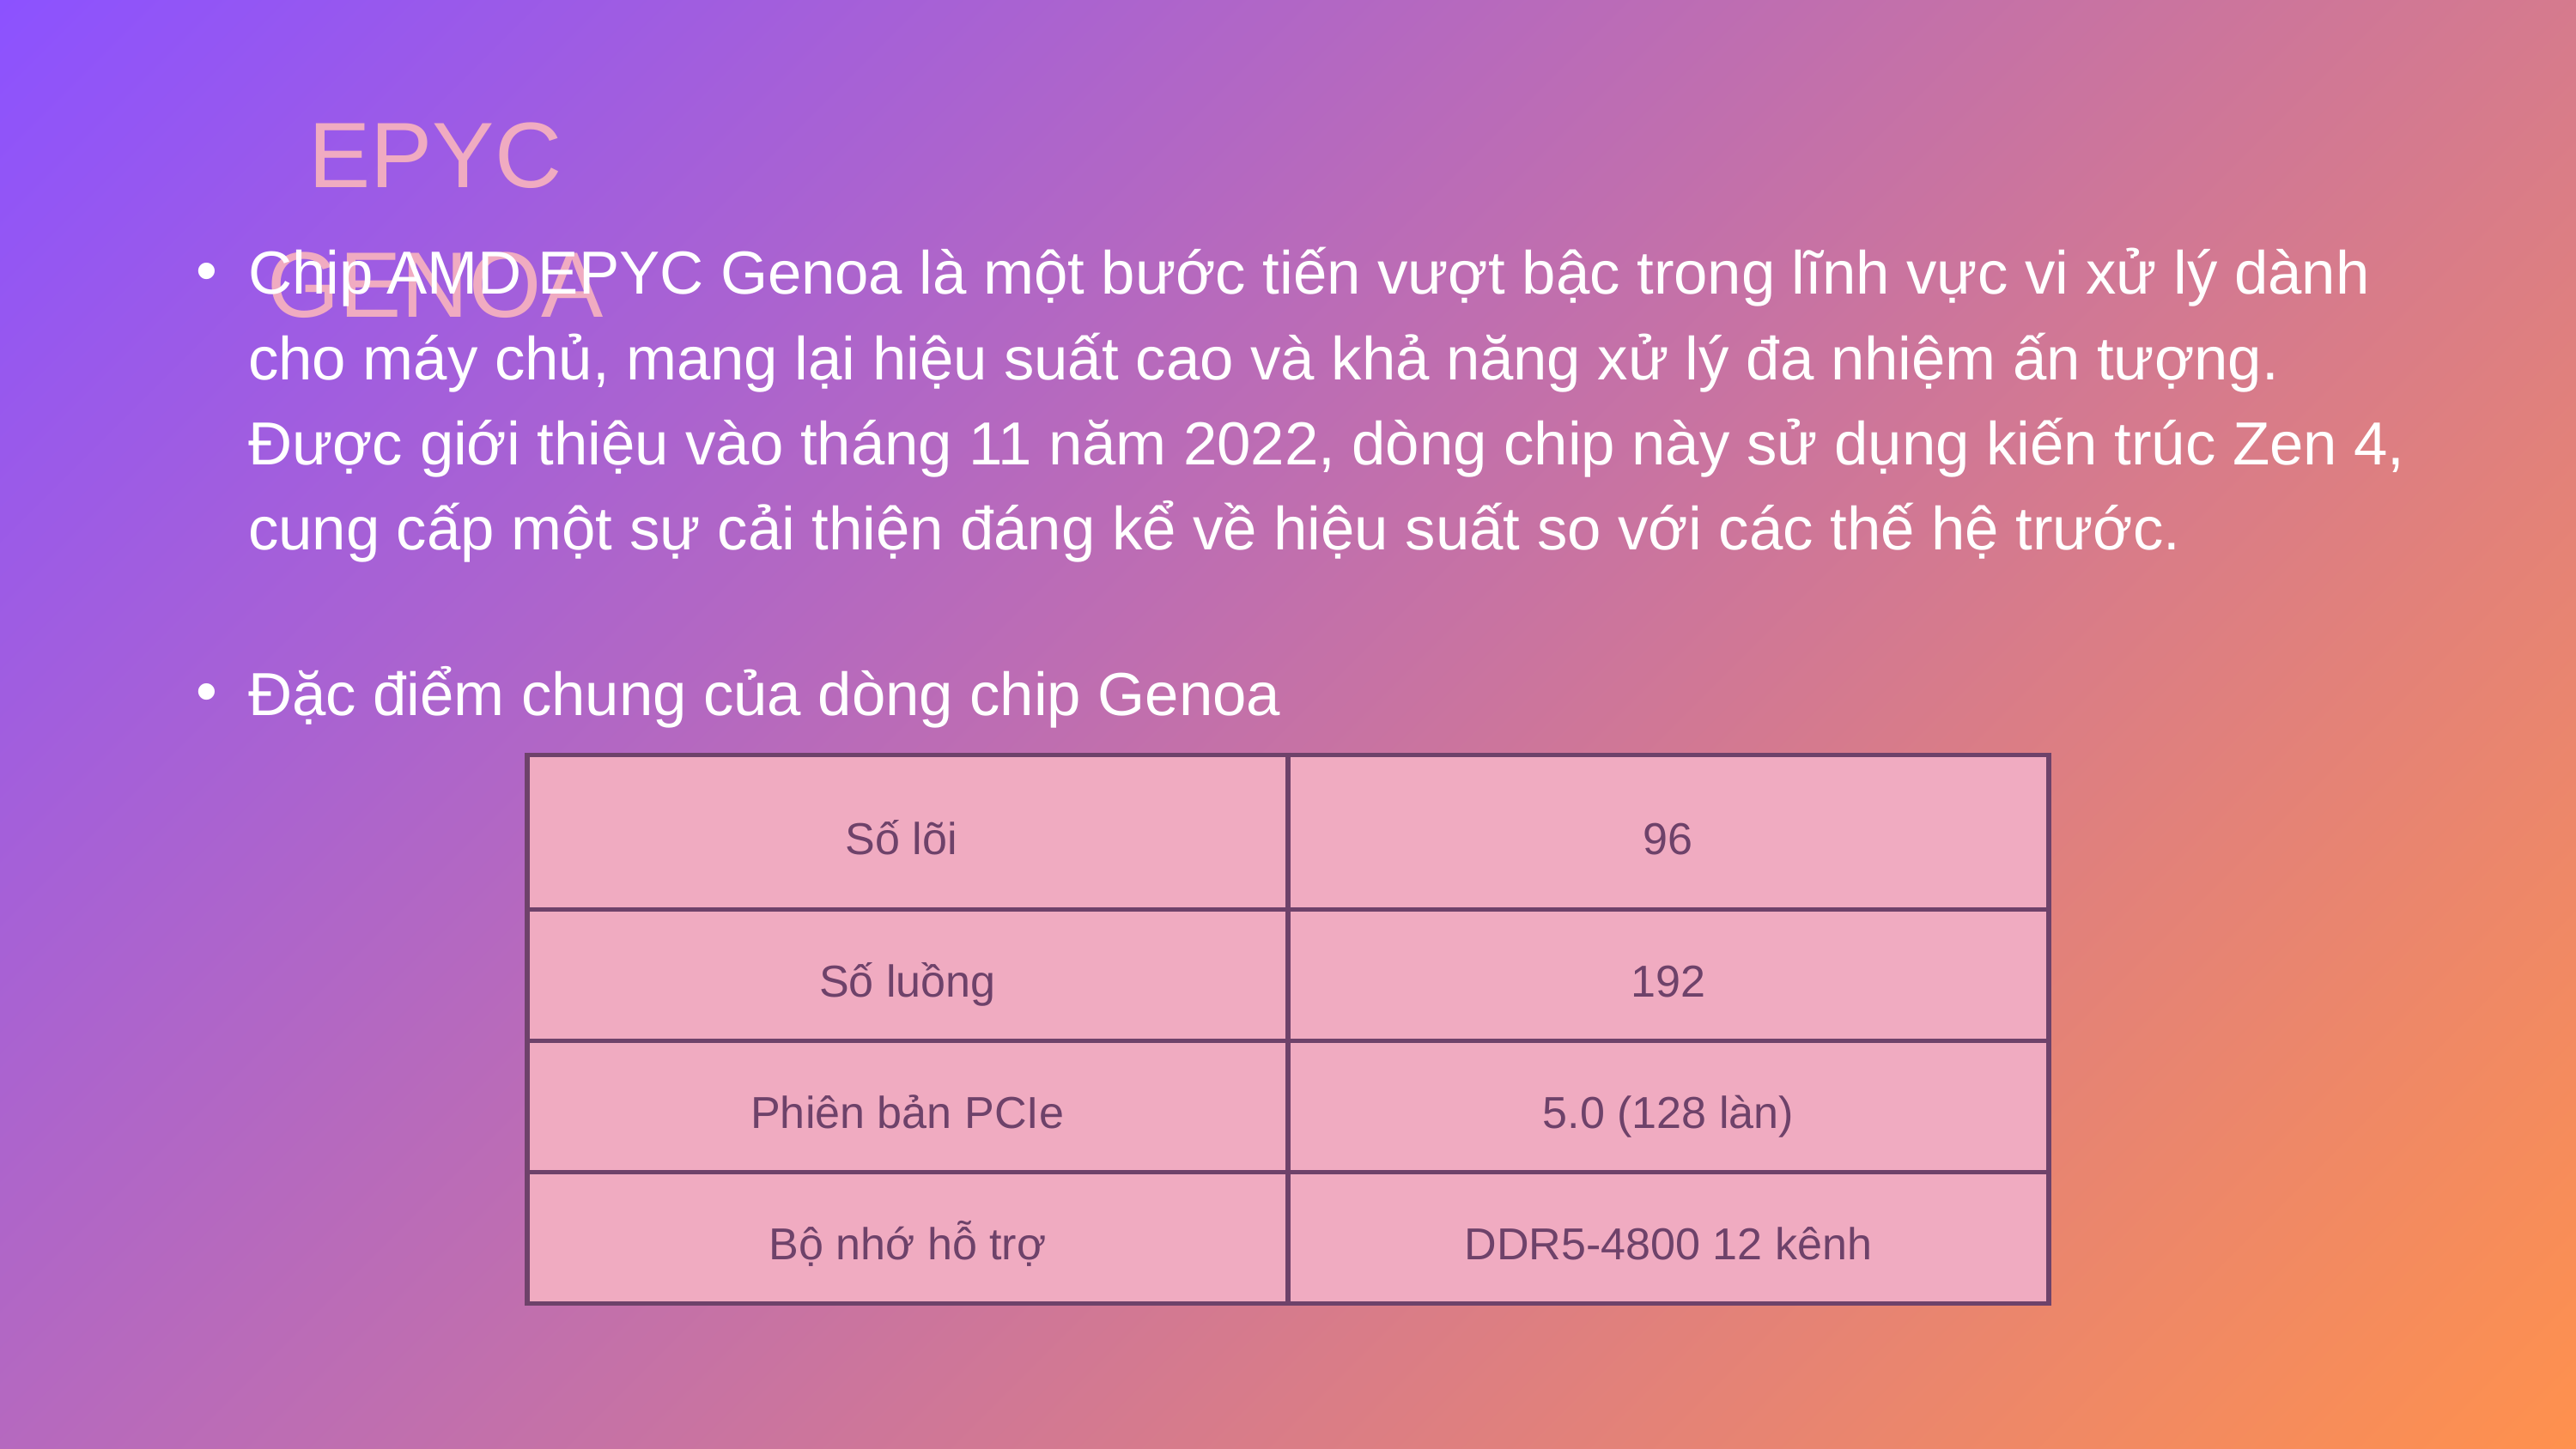

EPYC GENOA
Chip AMD EPYC Genoa là một bước tiến vượt bậc trong lĩnh vực vi xử lý dành cho máy chủ, mang lại hiệu suất cao và khả năng xử lý đa nhiệm ấn tượng. Được giới thiệu vào tháng 11 năm 2022, dòng chip này sử dụng kiến trúc Zen 4, cung cấp một sự cải thiện đáng kể về hiệu suất so với các thế hệ trước.
Đặc điểm chung của dòng chip Genoa
| Số lõi | 96 |
| --- | --- |
| Số luồng | 192 |
| Phiên bản PCIe | 5.0 (128 làn) |
| Bộ nhớ hỗ trợ | DDR5-4800 12 kênh |